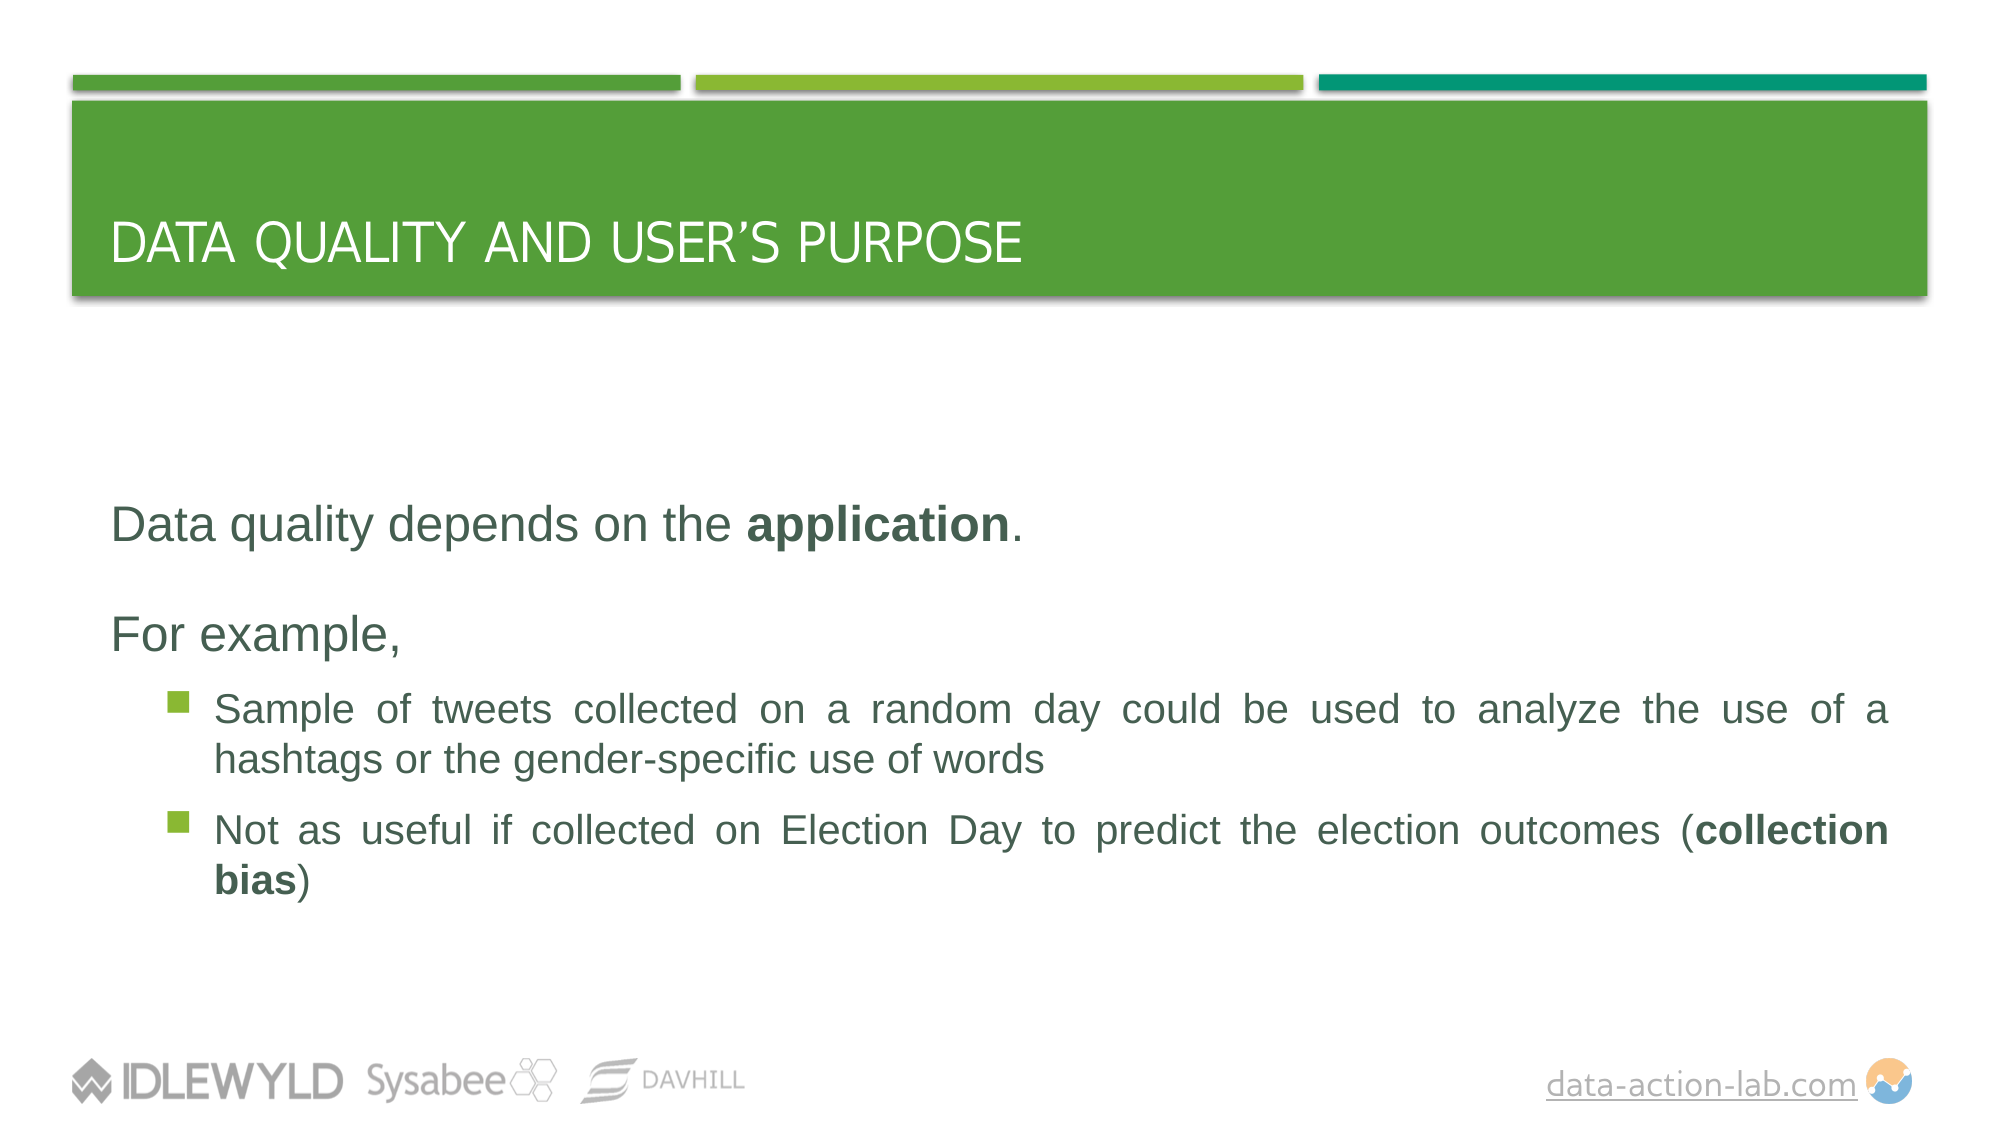

# Data Quality and User’s Purpose
Data quality depends on the application.

For example,
Sample of tweets collected on a random day could be used to analyze the use of a hashtags or the gender-specific use of words
Not as useful if collected on Election Day to predict the election outcomes (collection bias)